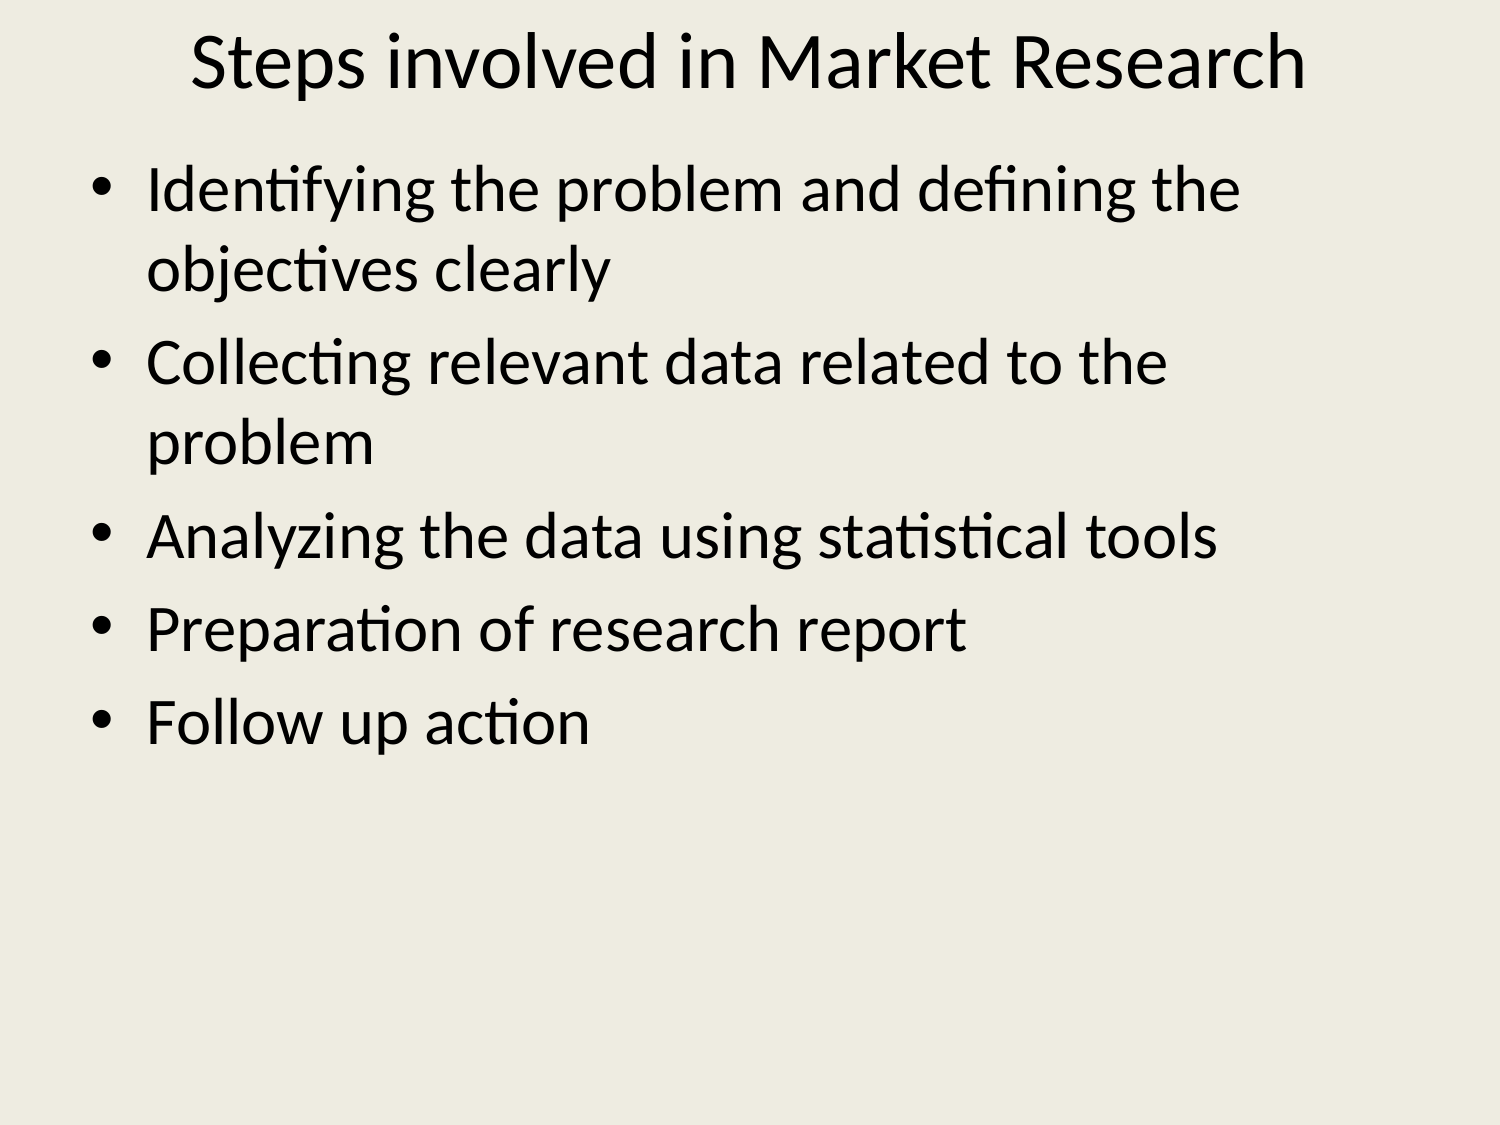

# Steps involved in Market Research
Identifying the problem and defining the objectives clearly
Collecting relevant data related to the problem
Analyzing the data using statistical tools
Preparation of research report
Follow up action